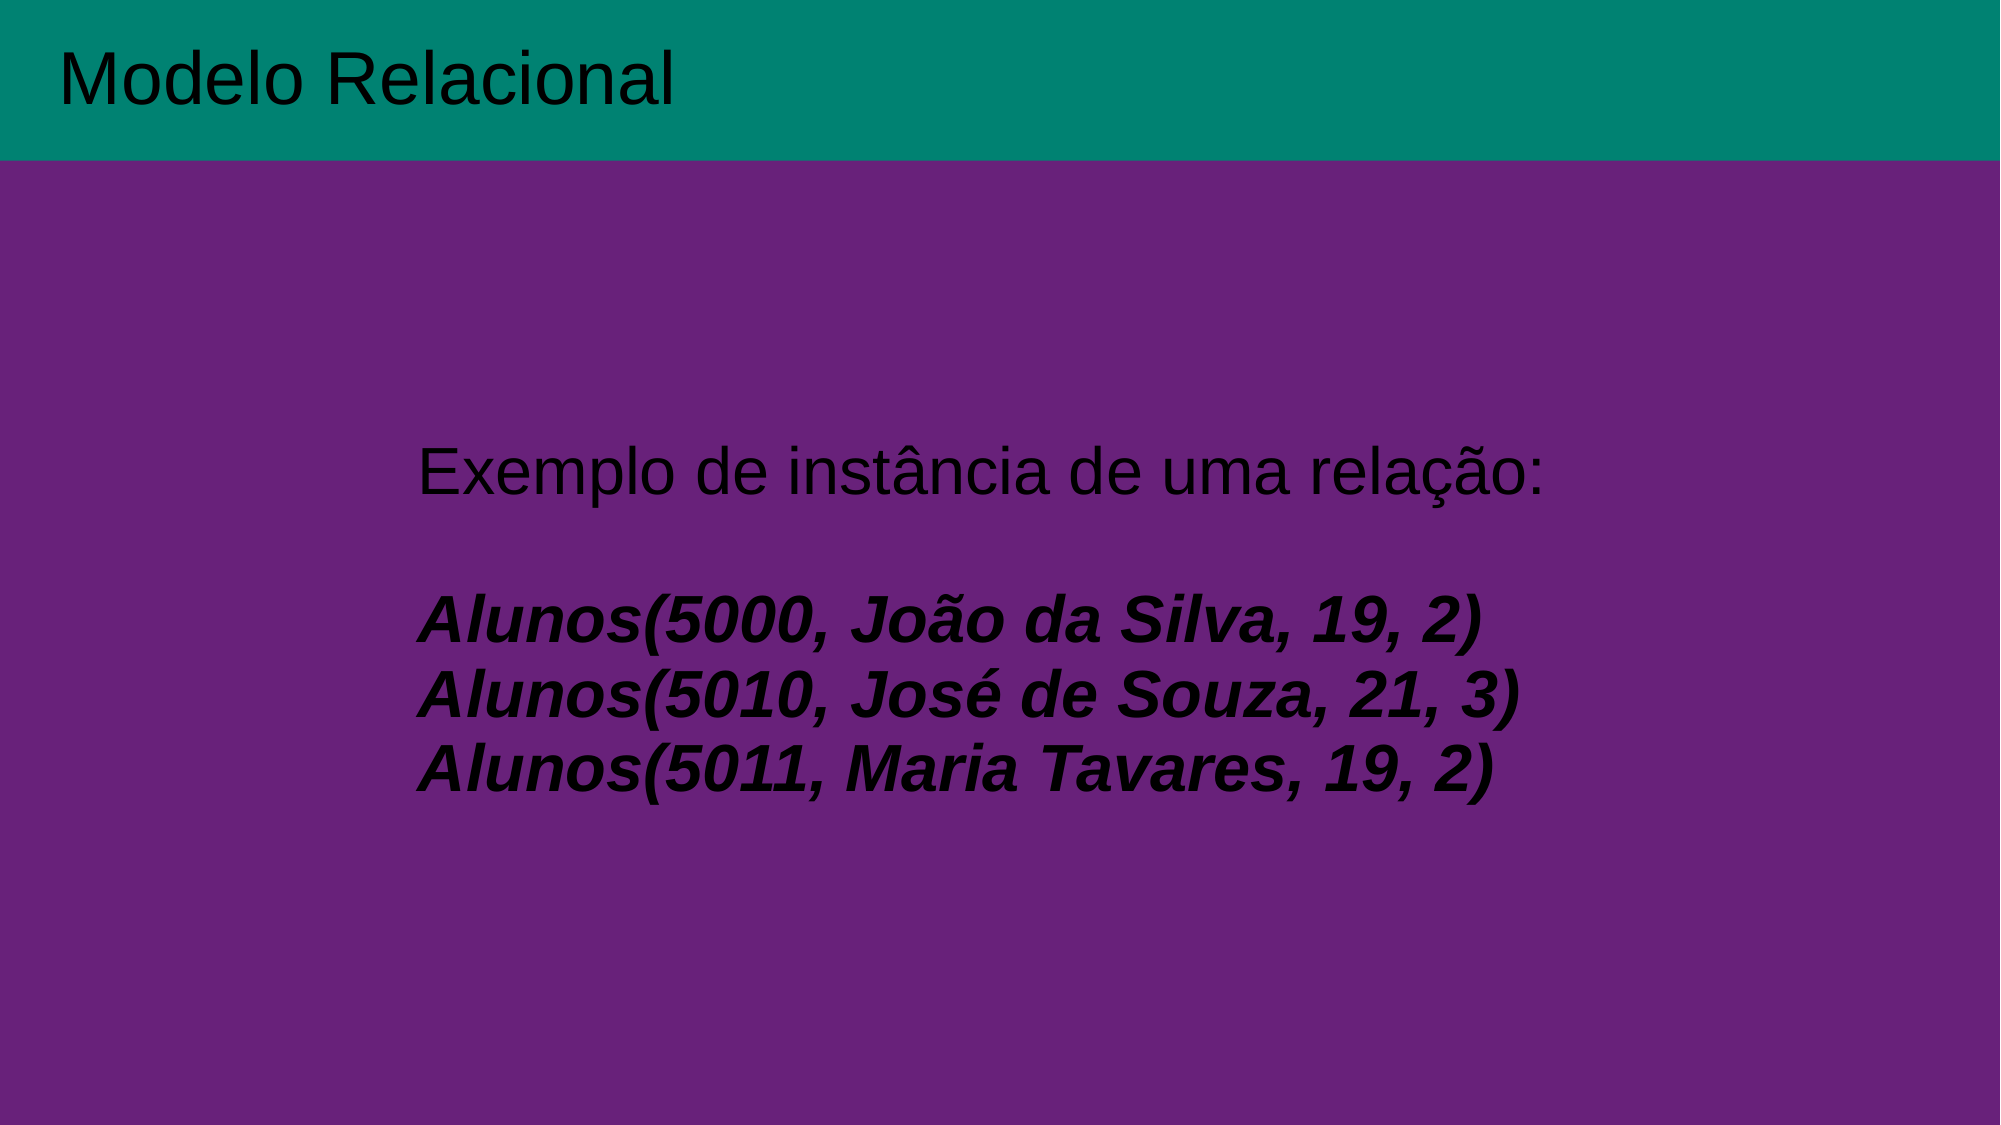

Modelo Relacional
Exemplo de instância de uma relação:
Alunos(5000, João da Silva, 19, 2)
Alunos(5010, José de Souza, 21, 3)
Alunos(5011, Maria Tavares, 19, 2)